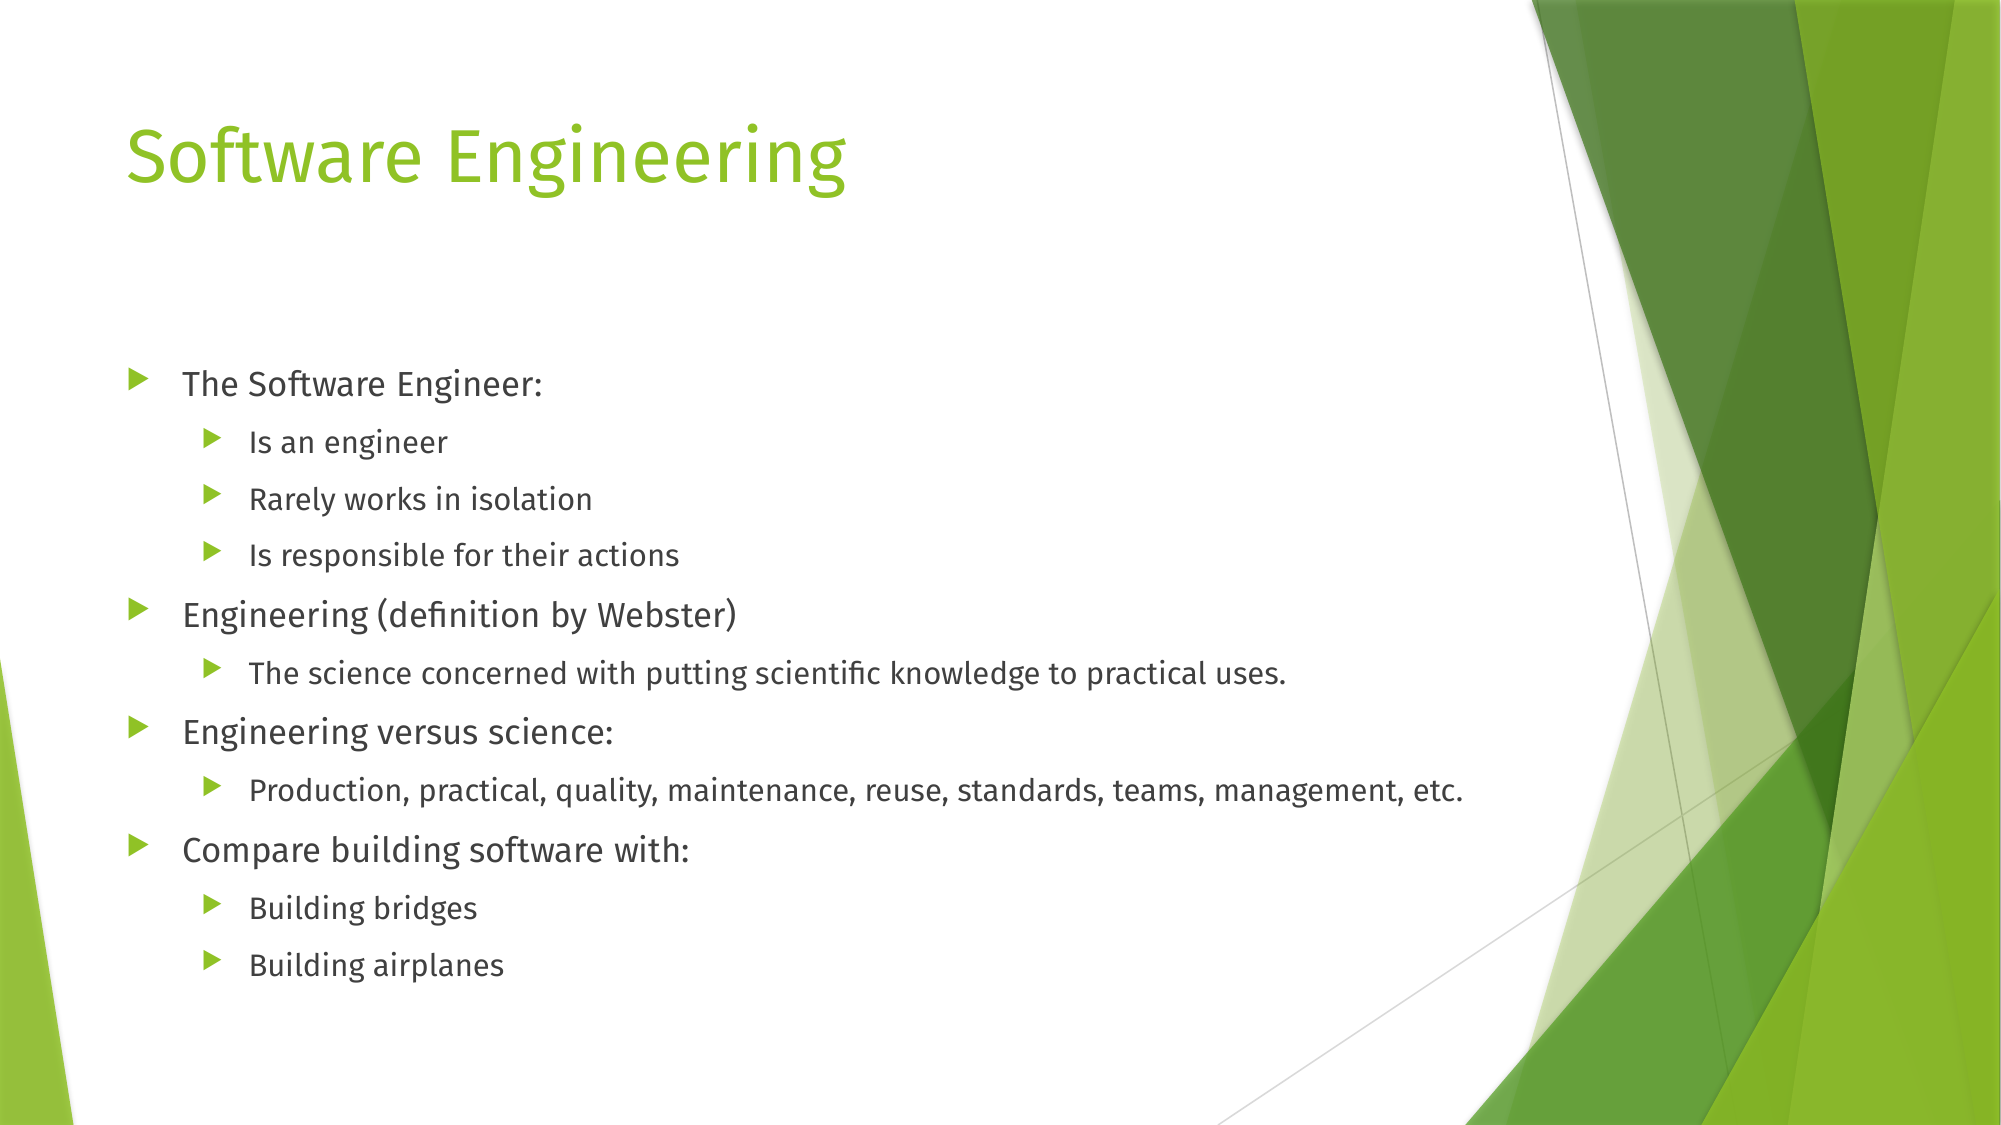

# Software Engineering
The Software Engineer:
Is an engineer
Rarely works in isolation
Is responsible for their actions
Engineering (definition by Webster)
The science concerned with putting scientific knowledge to practical uses.
Engineering versus science:
Production, practical, quality, maintenance, reuse, standards, teams, management, etc.
Compare building software with:
Building bridges
Building airplanes